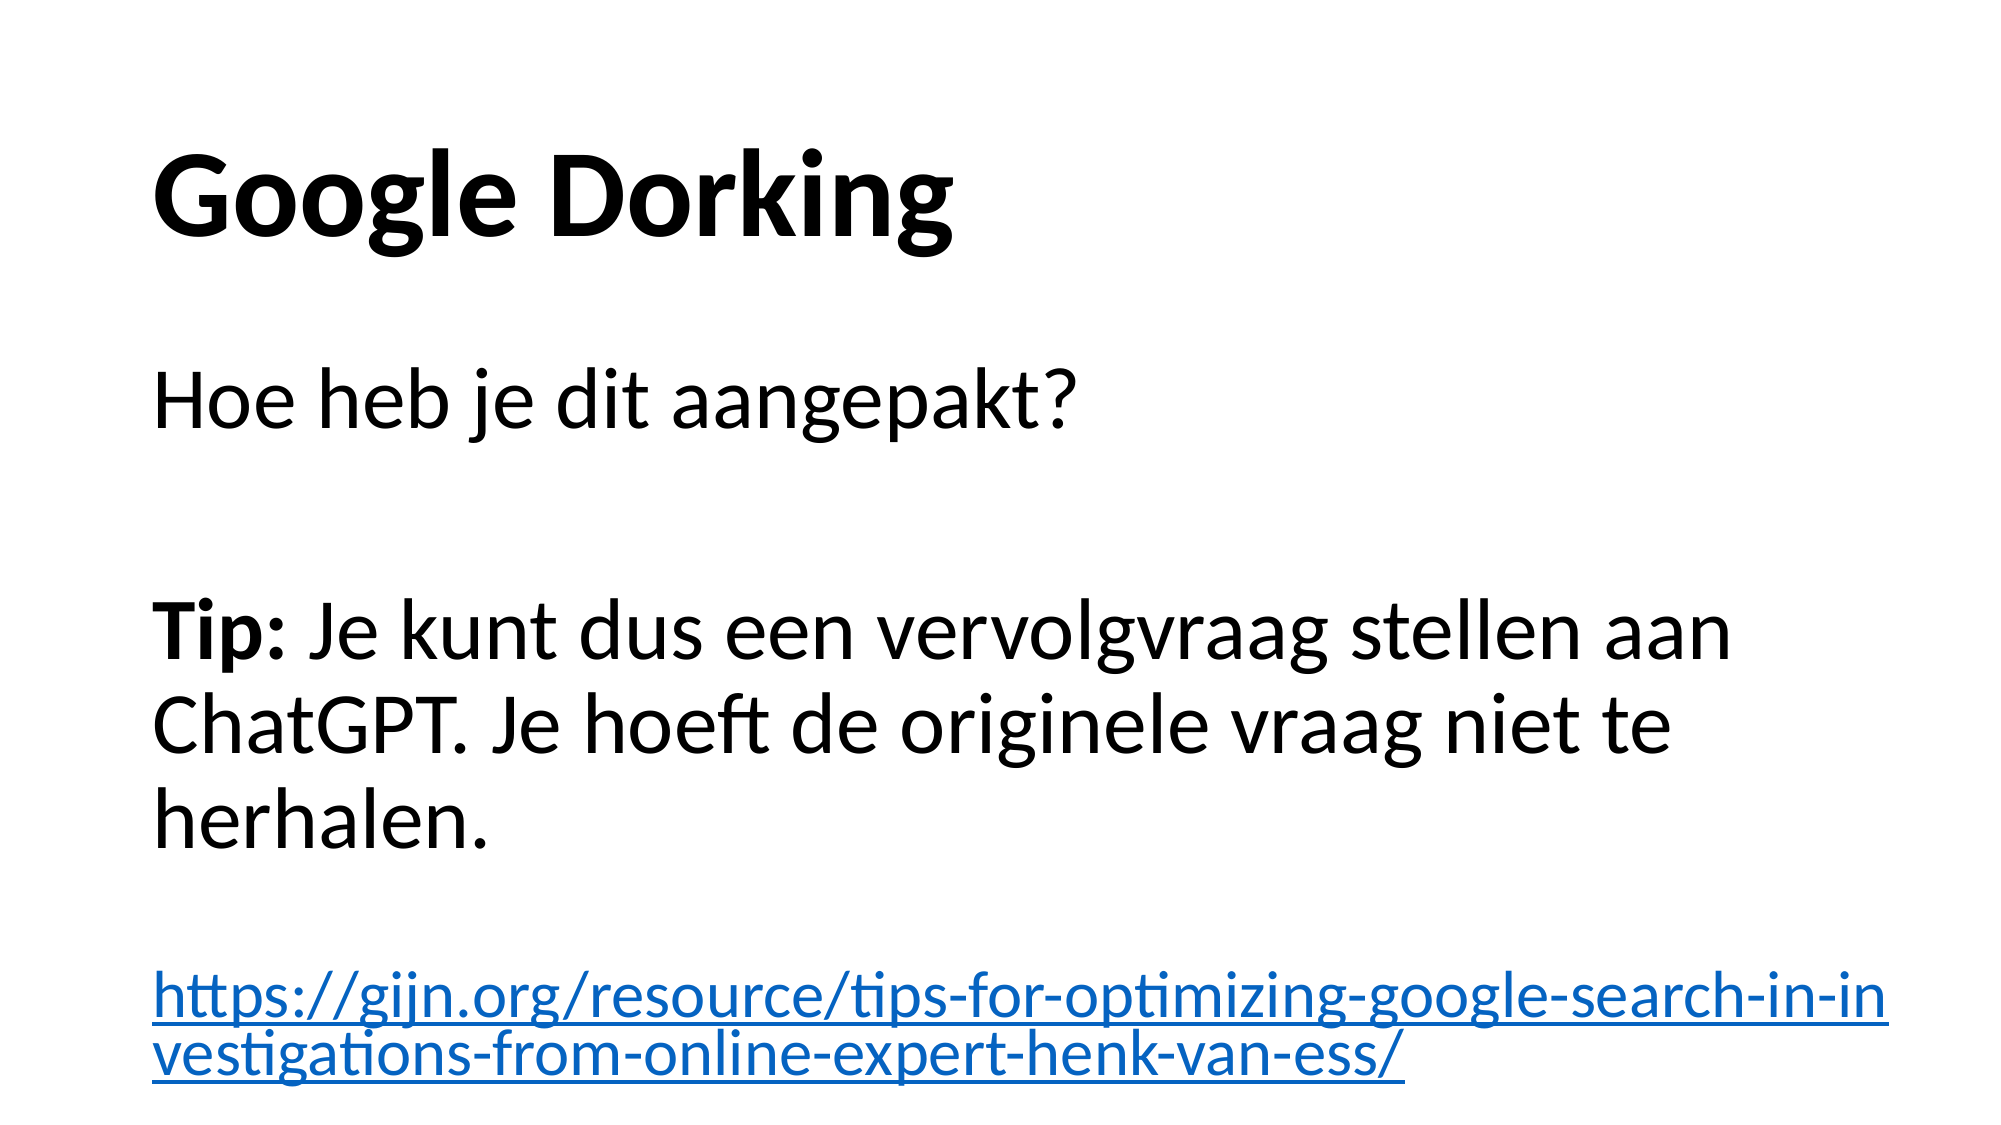

Google Dorking
Hoe heb je dit aangepakt?

Tip: Je kunt dus een vervolgvraag stellen aan ChatGPT. Je hoeft de originele vraag niet te herhalen.
https://gijn.org/resource/tips-for-optimizing-google-search-in-investigations-from-online-expert-henk-van-ess/